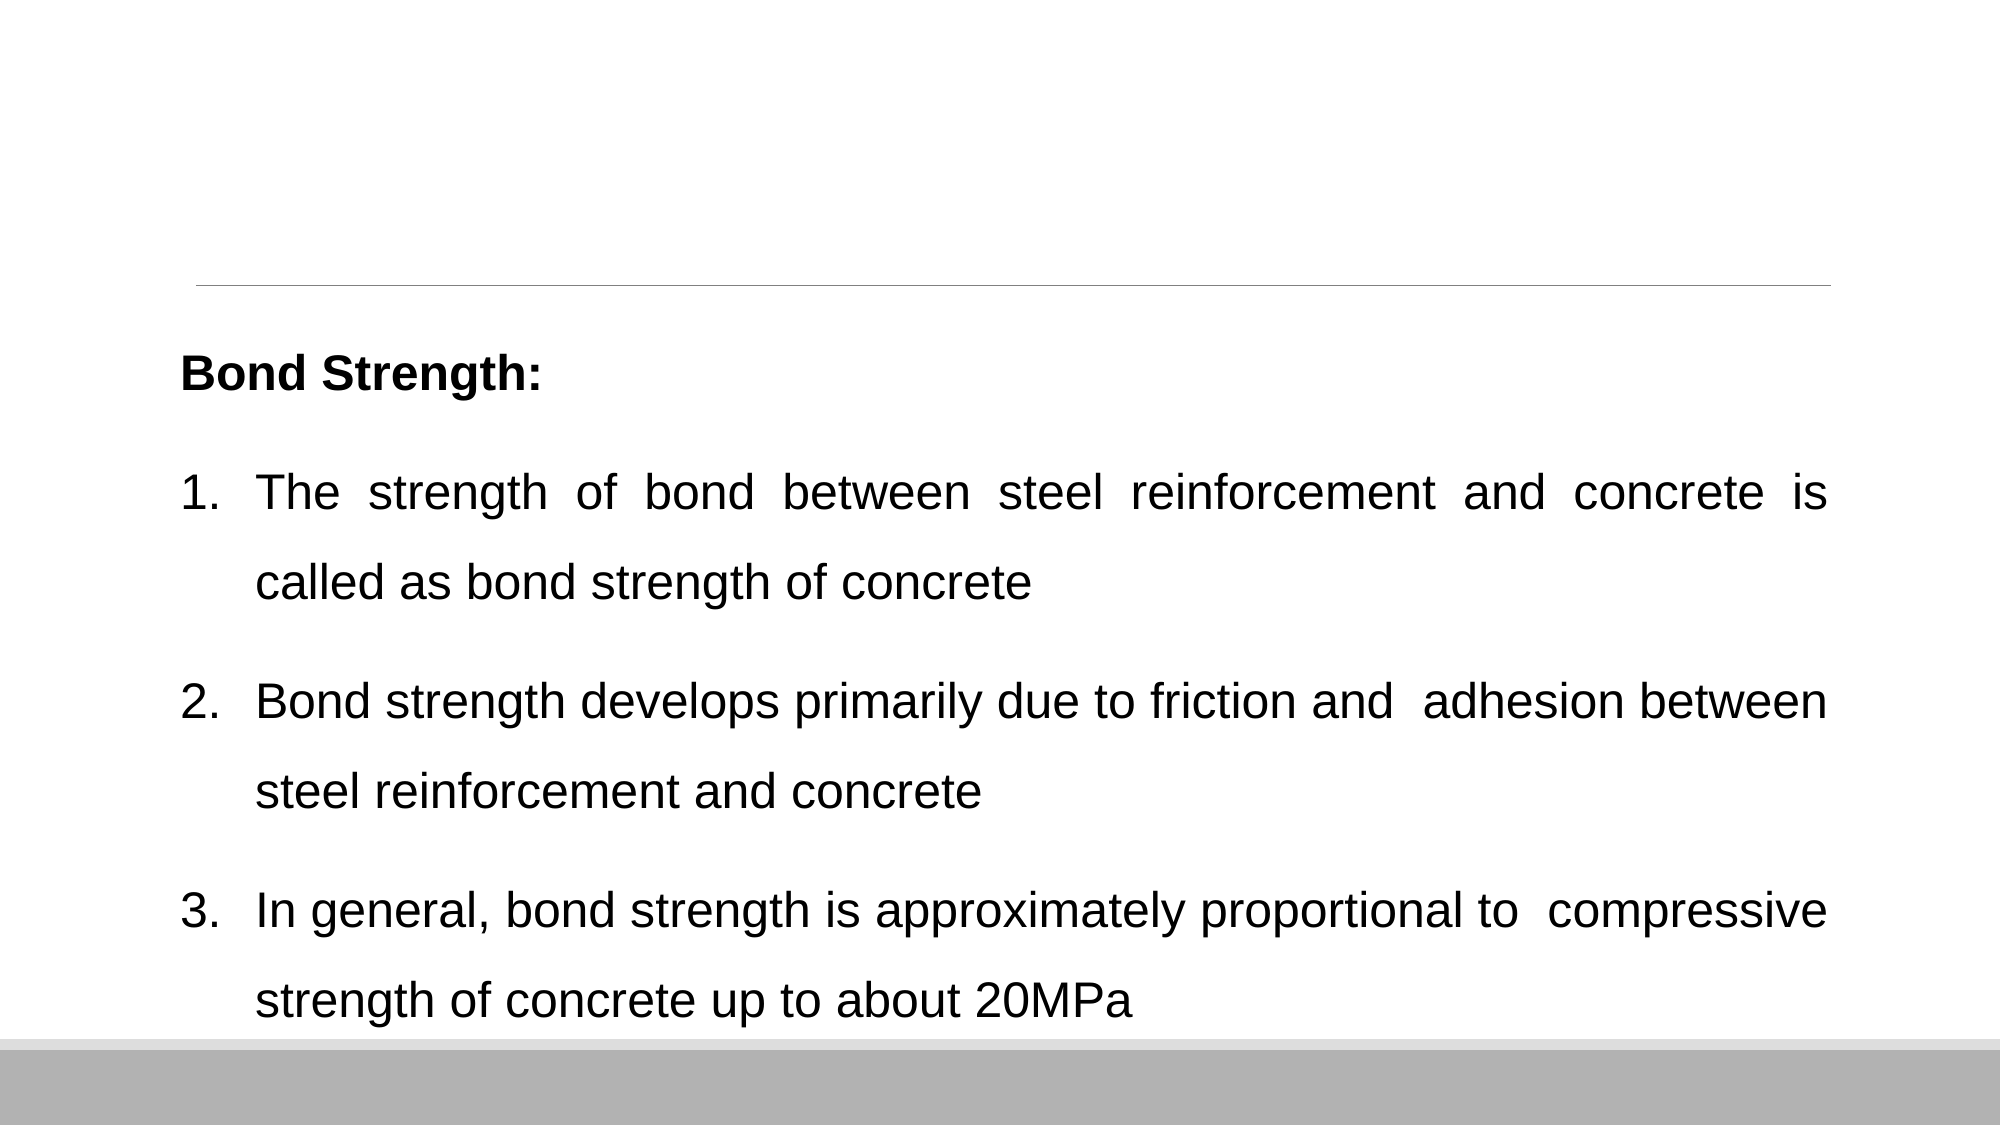

Bond Strength:
The strength of bond between steel reinforcement and concrete is called as bond strength of concrete
Bond strength develops primarily due to friction and  adhesion between steel reinforcement and concrete
In general, bond strength is approximately proportional to  compressive strength of concrete up to about 20MPa